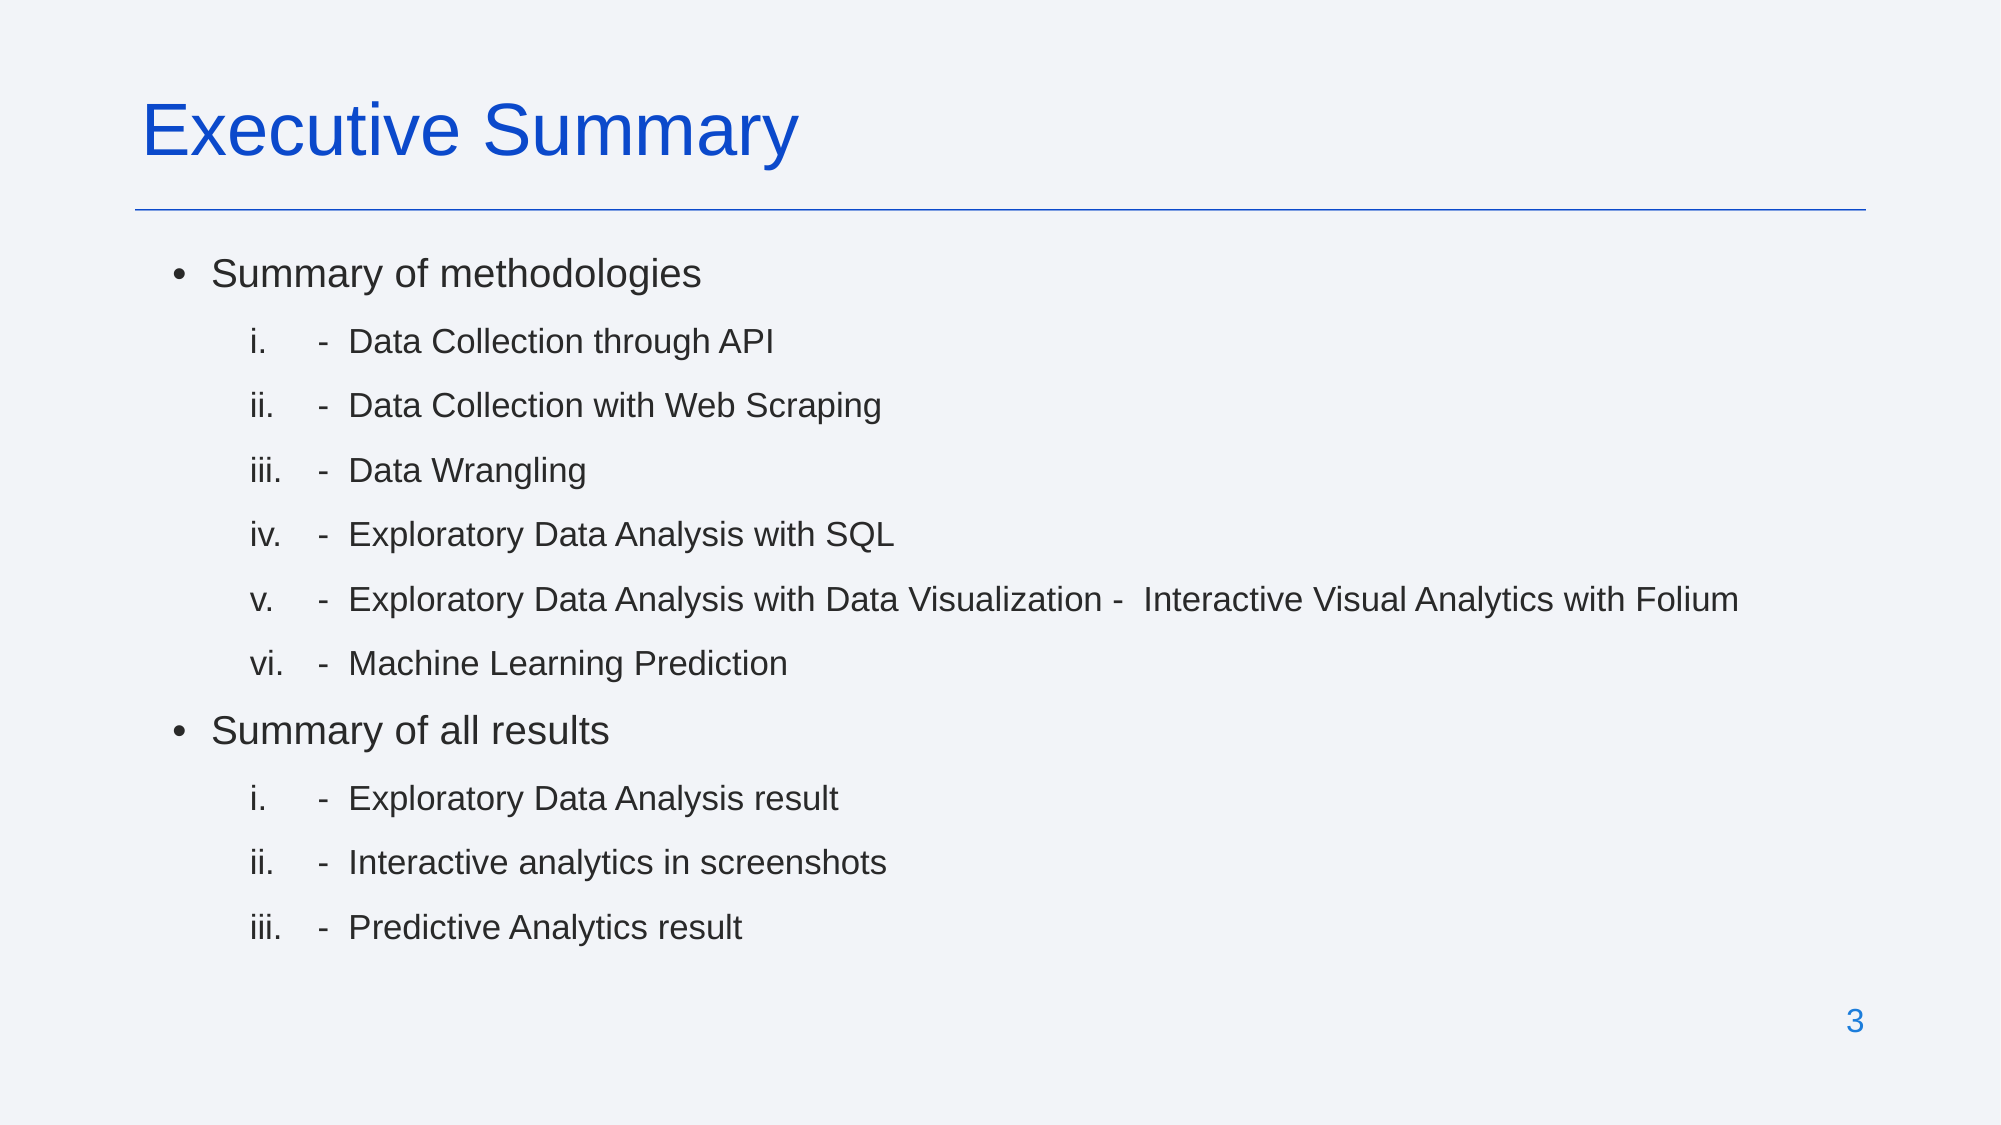

Executive Summary
Summary of methodologies
-  Data Collection through API
-  Data Collection with Web Scraping
-  Data Wrangling
-  Exploratory Data Analysis with SQL
-  Exploratory Data Analysis with Data Visualization -  Interactive Visual Analytics with Folium
-  Machine Learning Prediction
Summary of all results
-  Exploratory Data Analysis result
-  Interactive analytics in screenshots
-  Predictive Analytics result
3